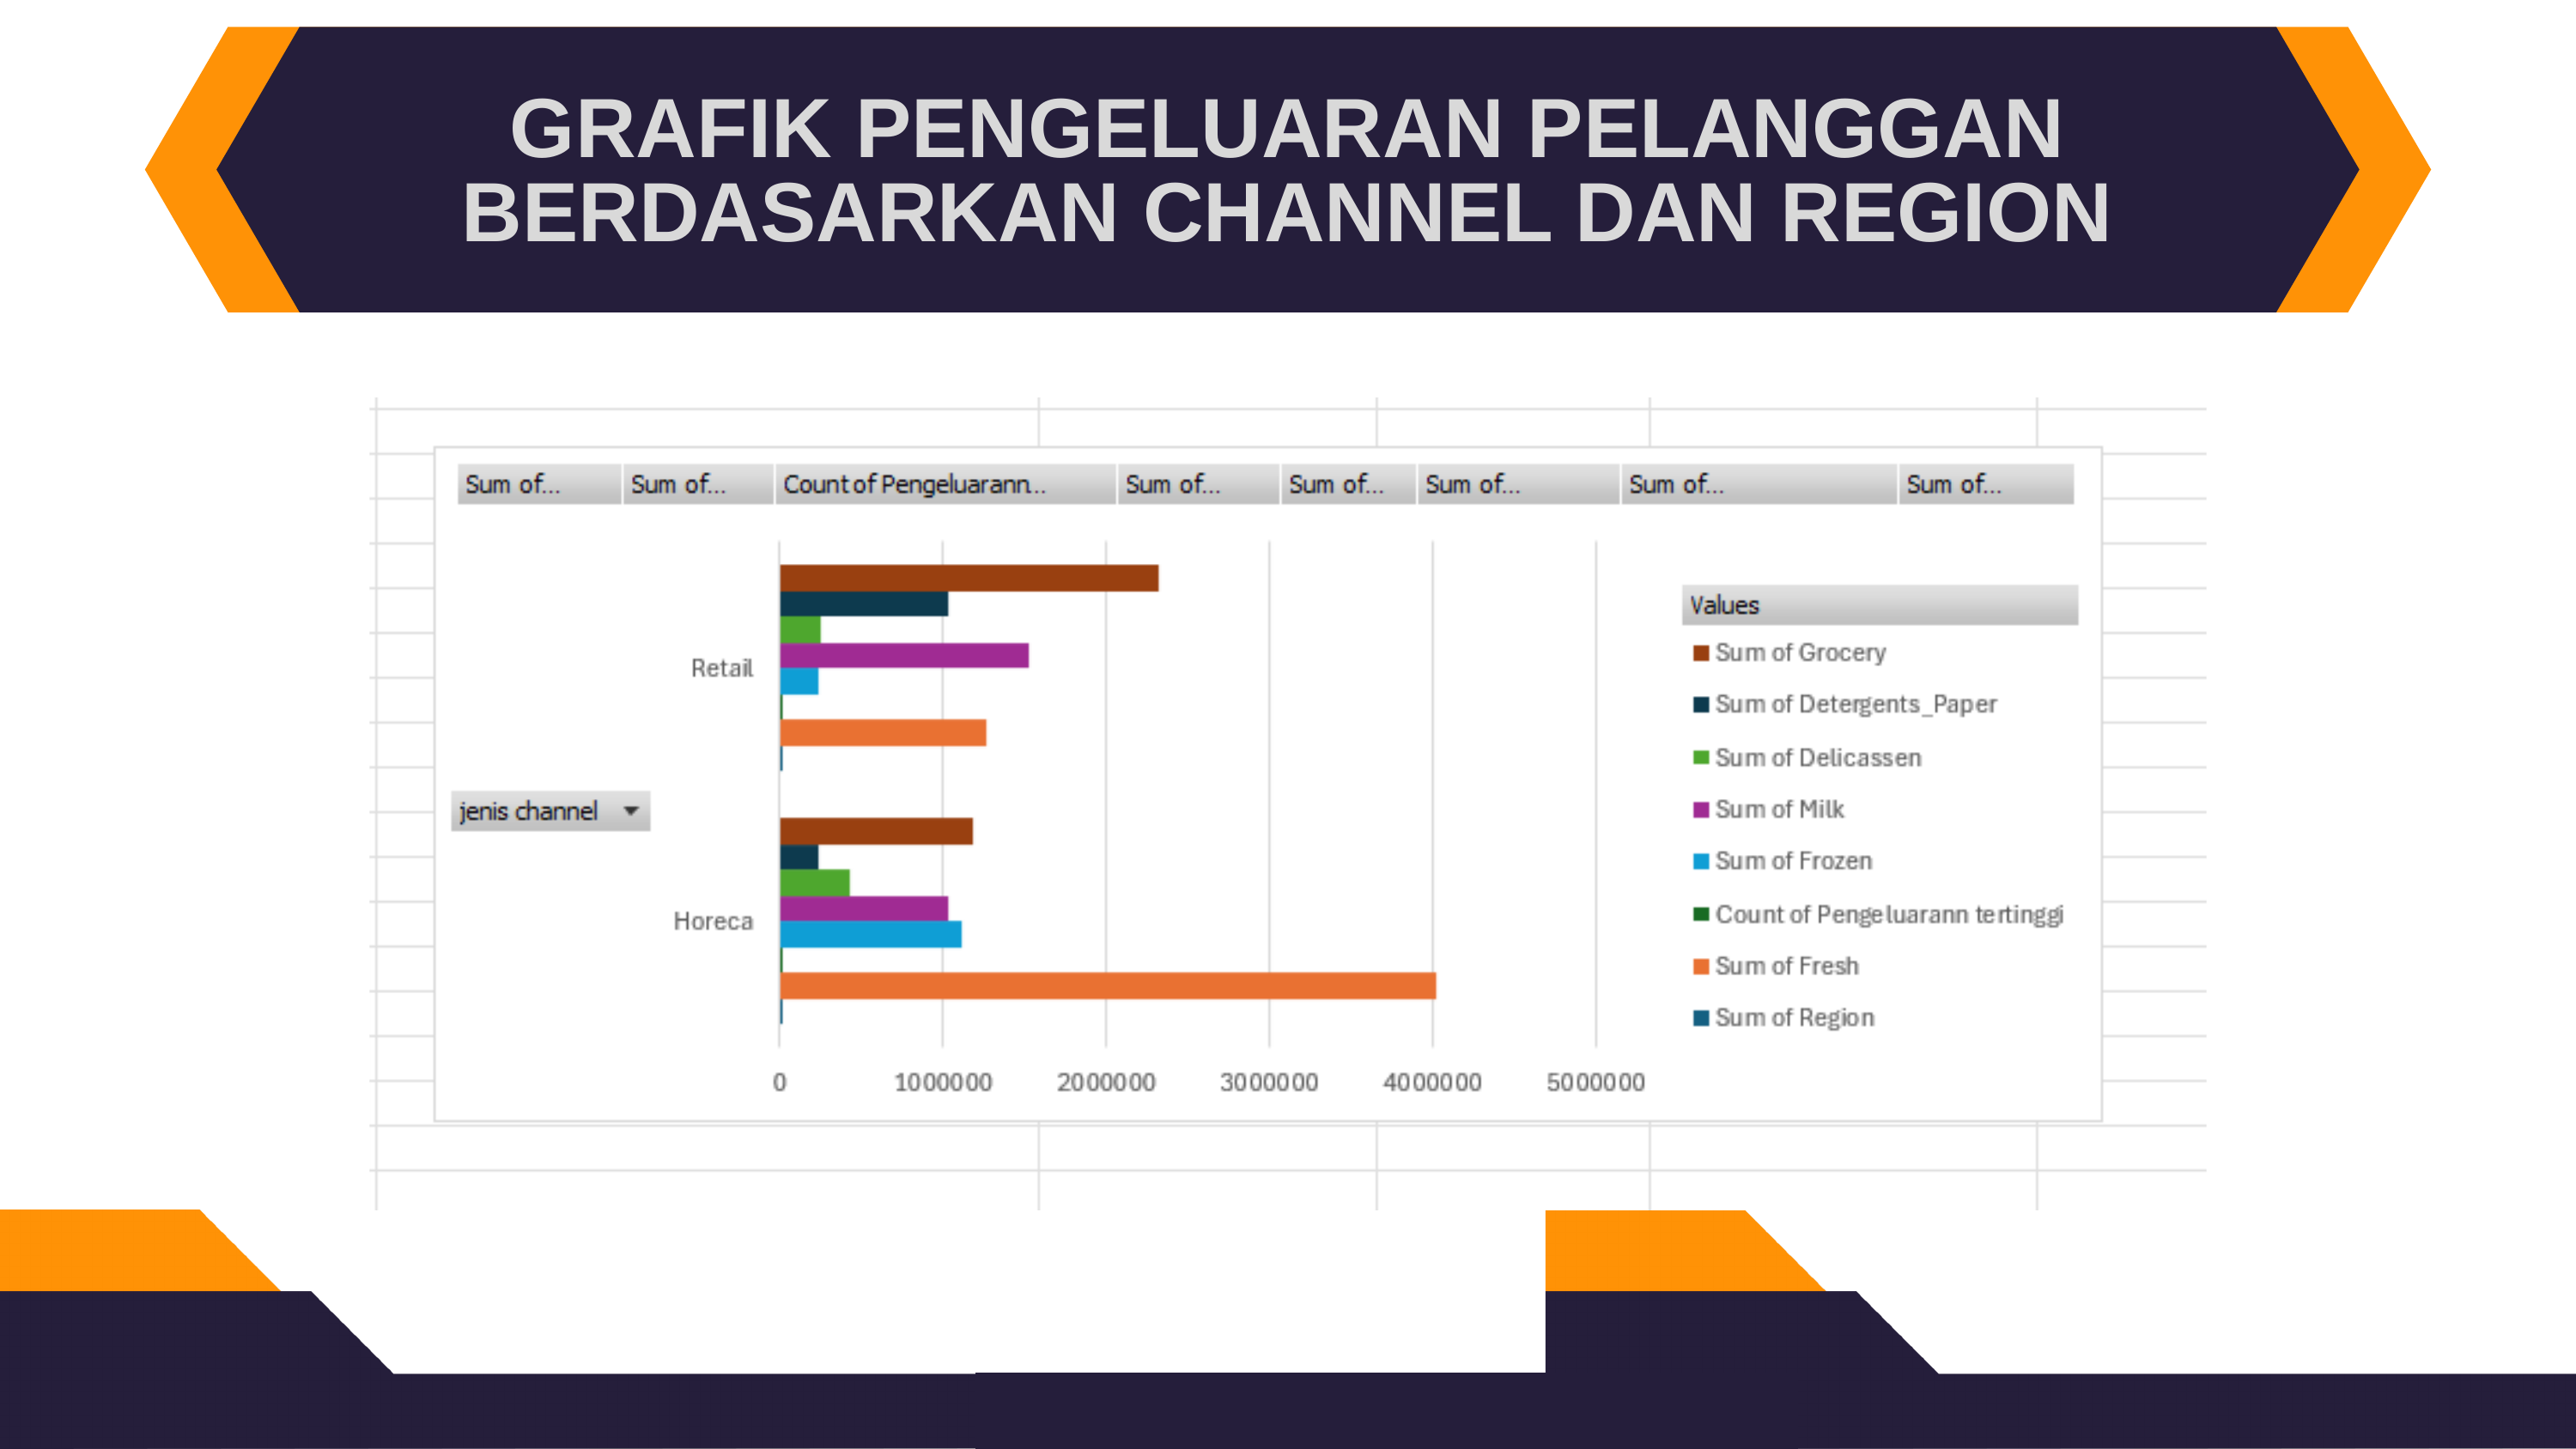

GRAFIK PENGELUARAN PELANGGAN BERDASARKAN CHANNEL DAN REGION